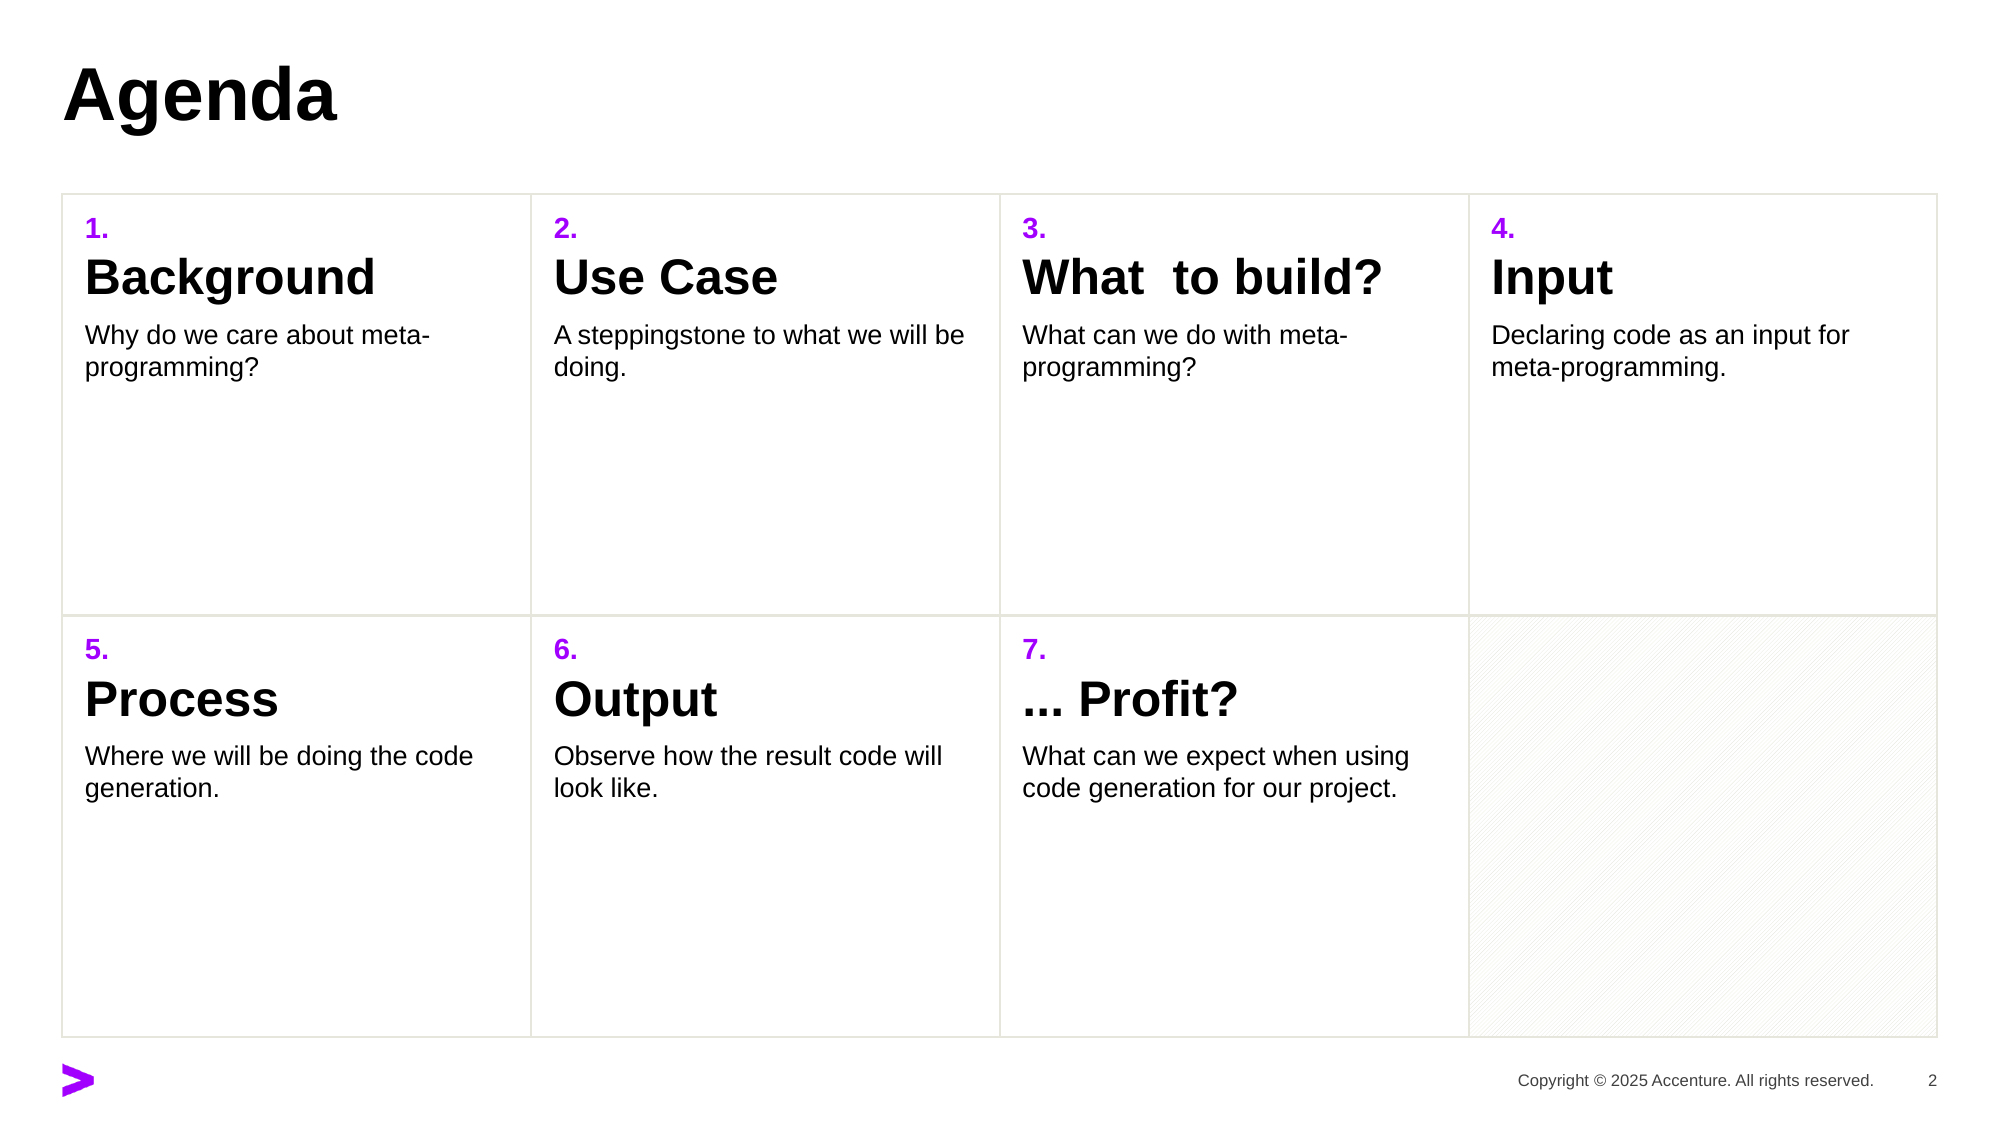

# Agenda
1.
Background
Why do we care about meta-programming?
2.
Use Case
A steppingstone to what we will be doing.
3.
What  to build?
What can we do with meta-programming?
4.
Input
Declaring code as an input for meta-programming.
5.
Process
Where we will be doing the code generation.
6.
Output
Observe how the result code will look like.
7.
... Profit?
What can we expect when using code generation for our project.